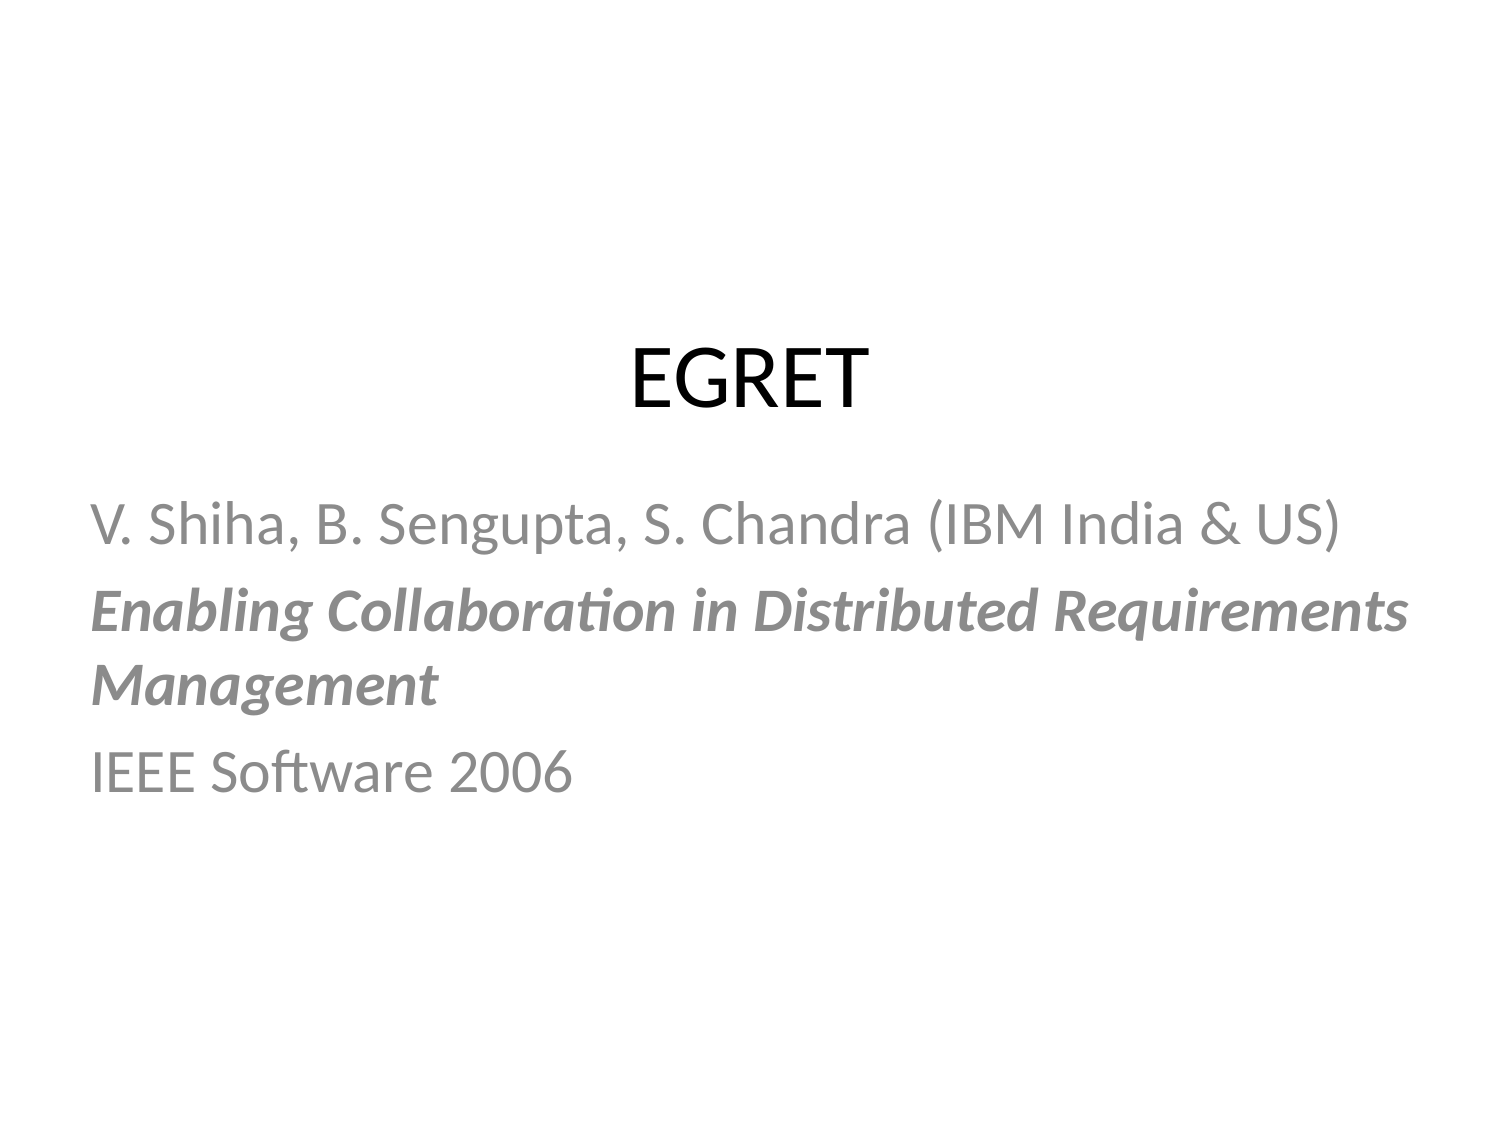

# EGRET
V. Shiha, B. Sengupta, S. Chandra (IBM India & US)
Enabling Collaboration in Distributed Requirements Management
IEEE Software 2006